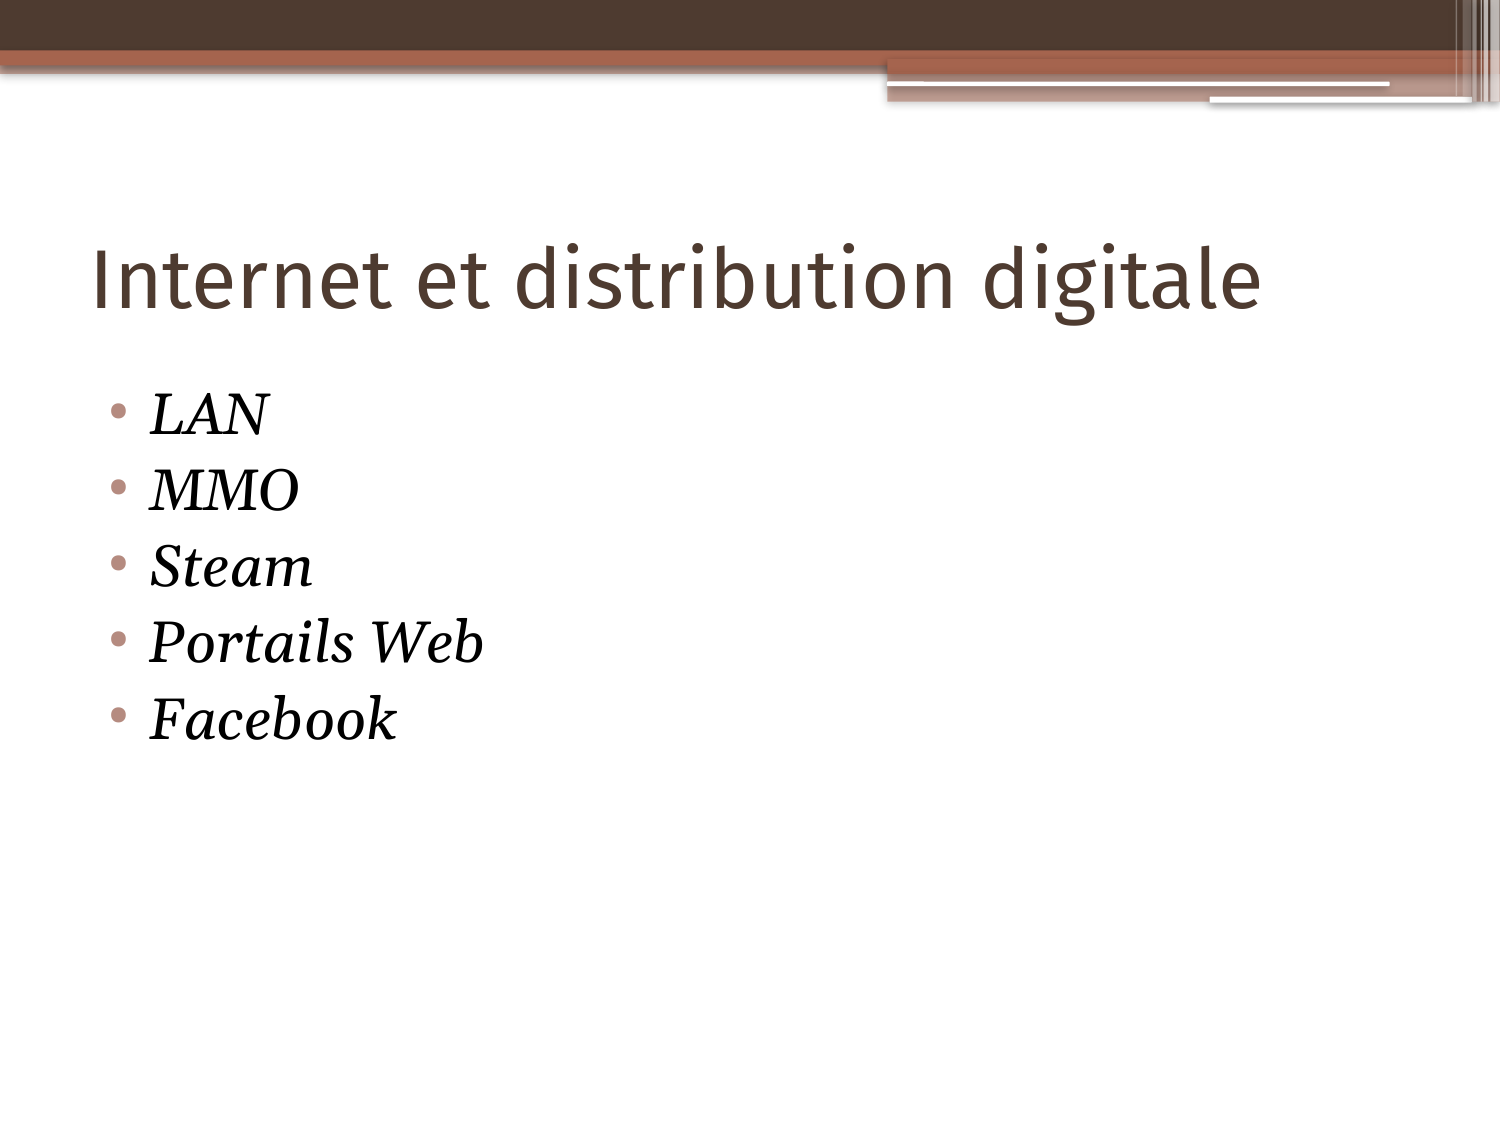

# Internet et distribution digitale
LAN
MMO
Steam
Portails Web
Facebook